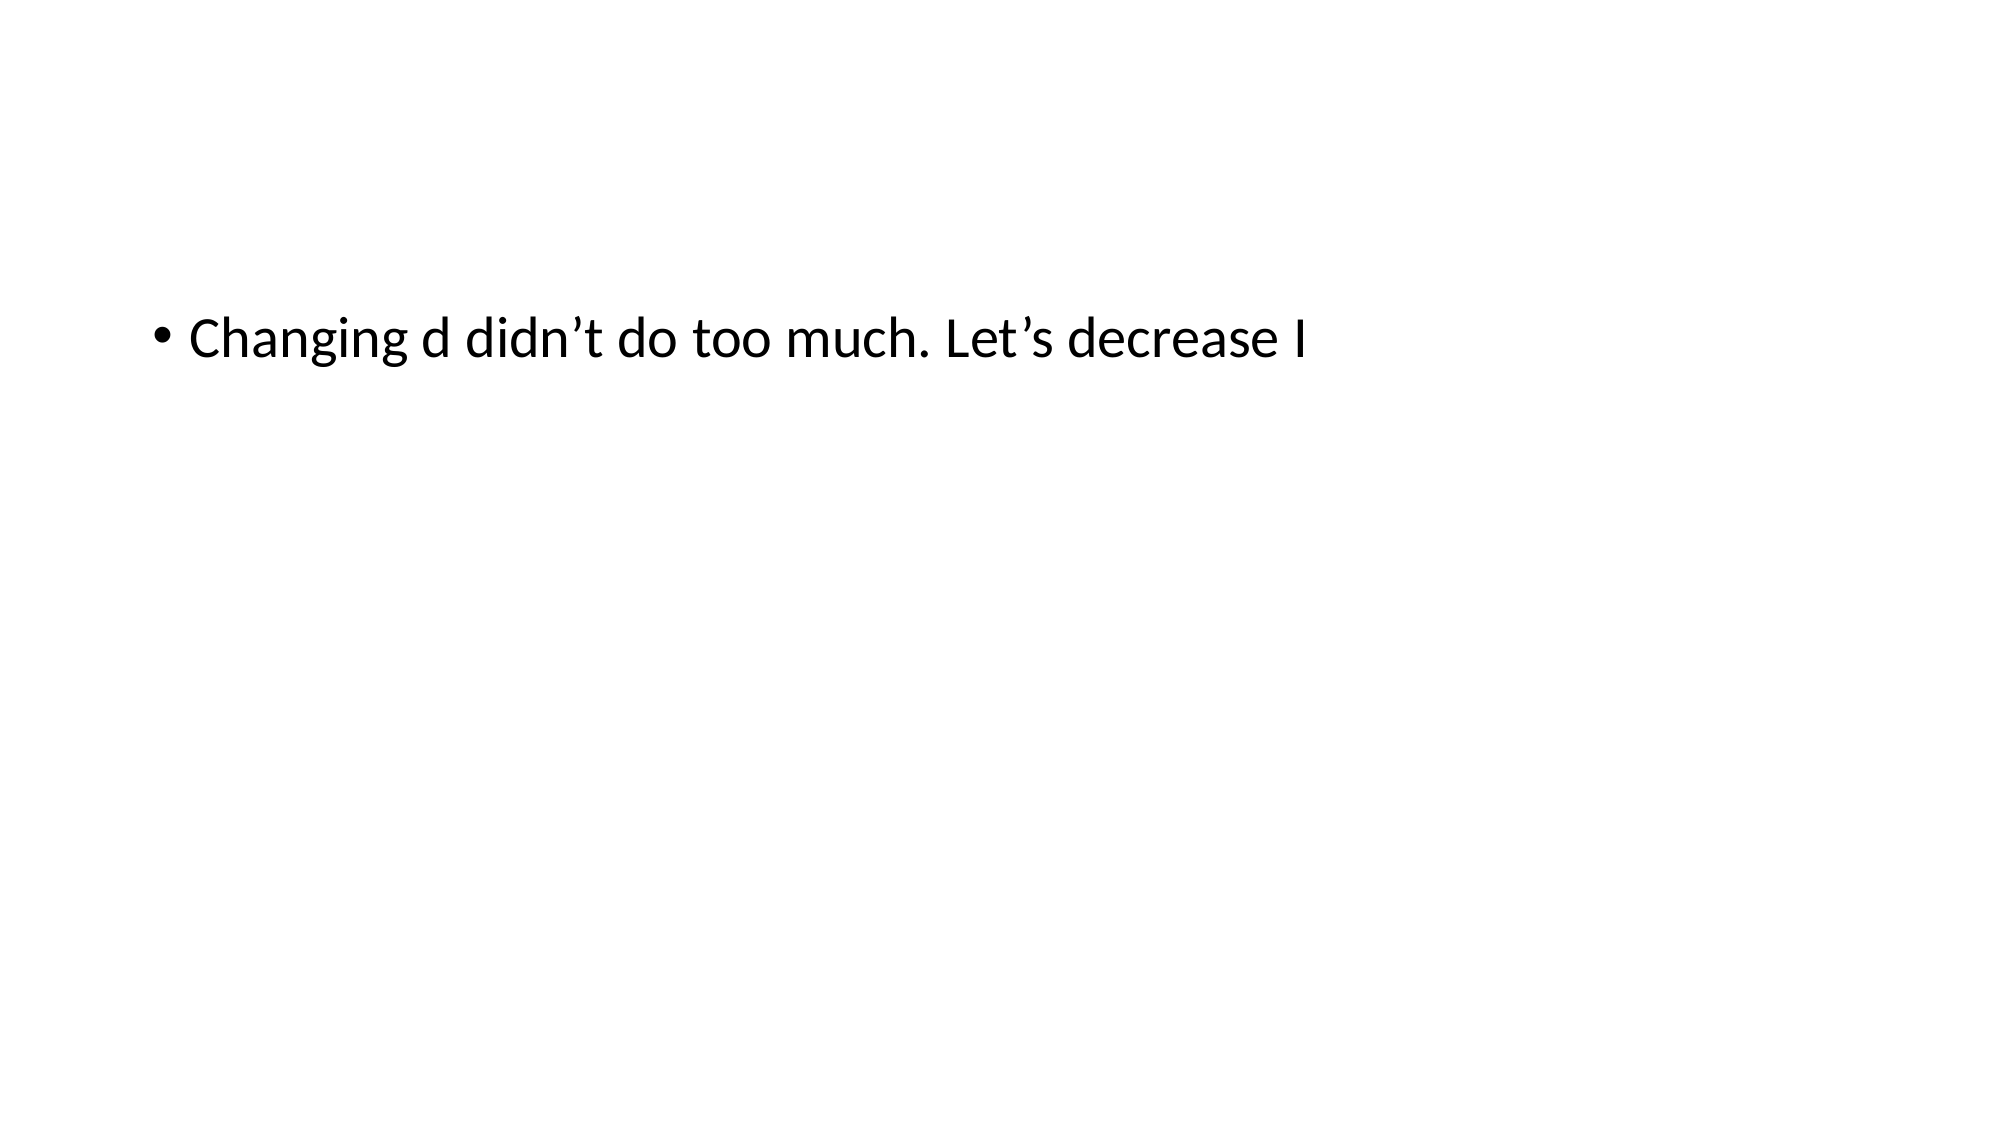

#
Changing d didn’t do too much. Let’s decrease I